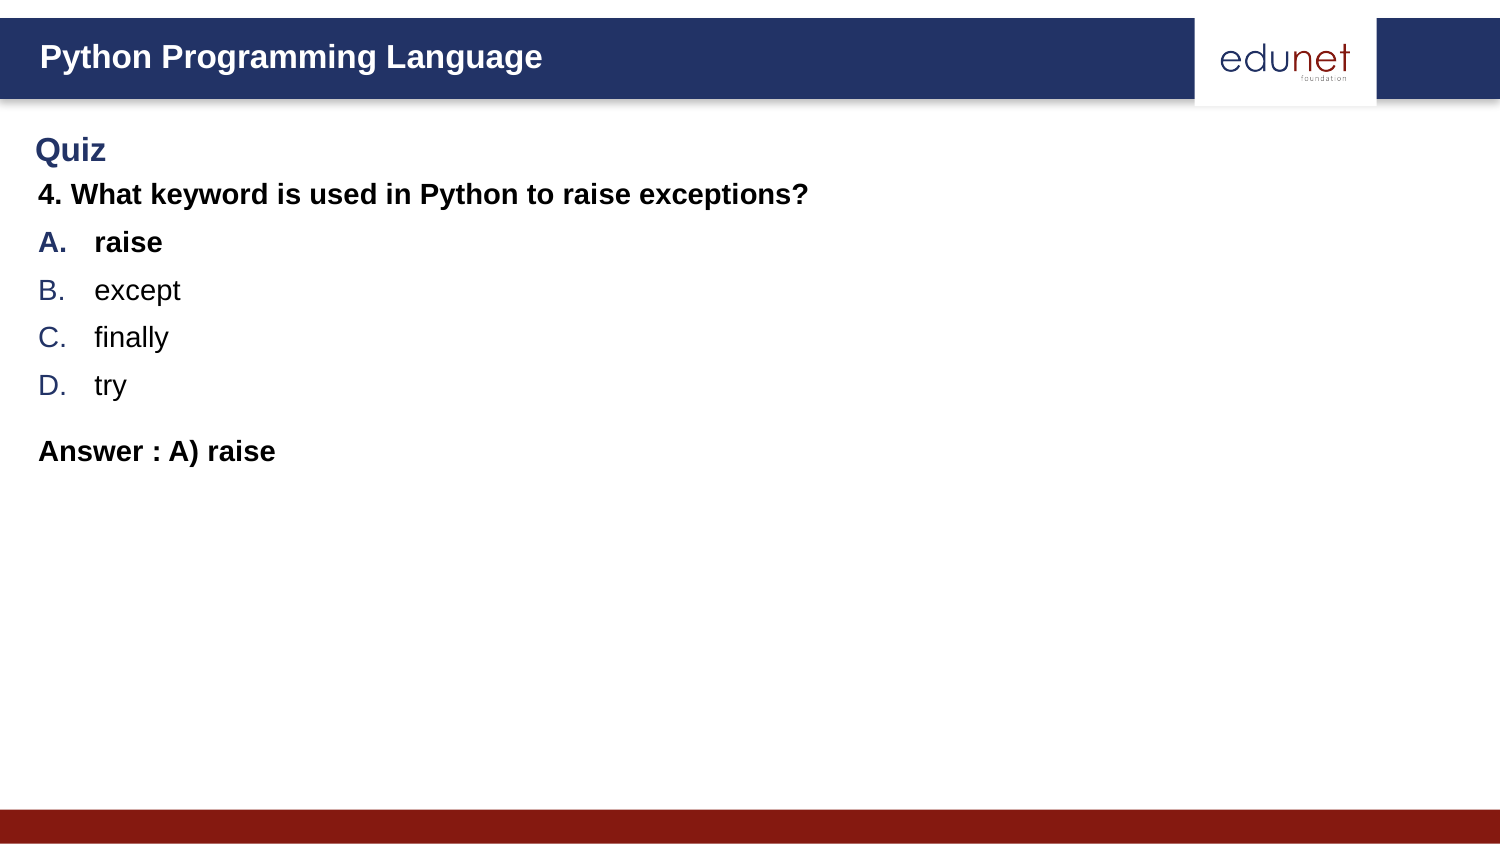

# Quiz
4. What keyword is used in Python to raise exceptions?
raise
except
finally
try
Answer : A) raise